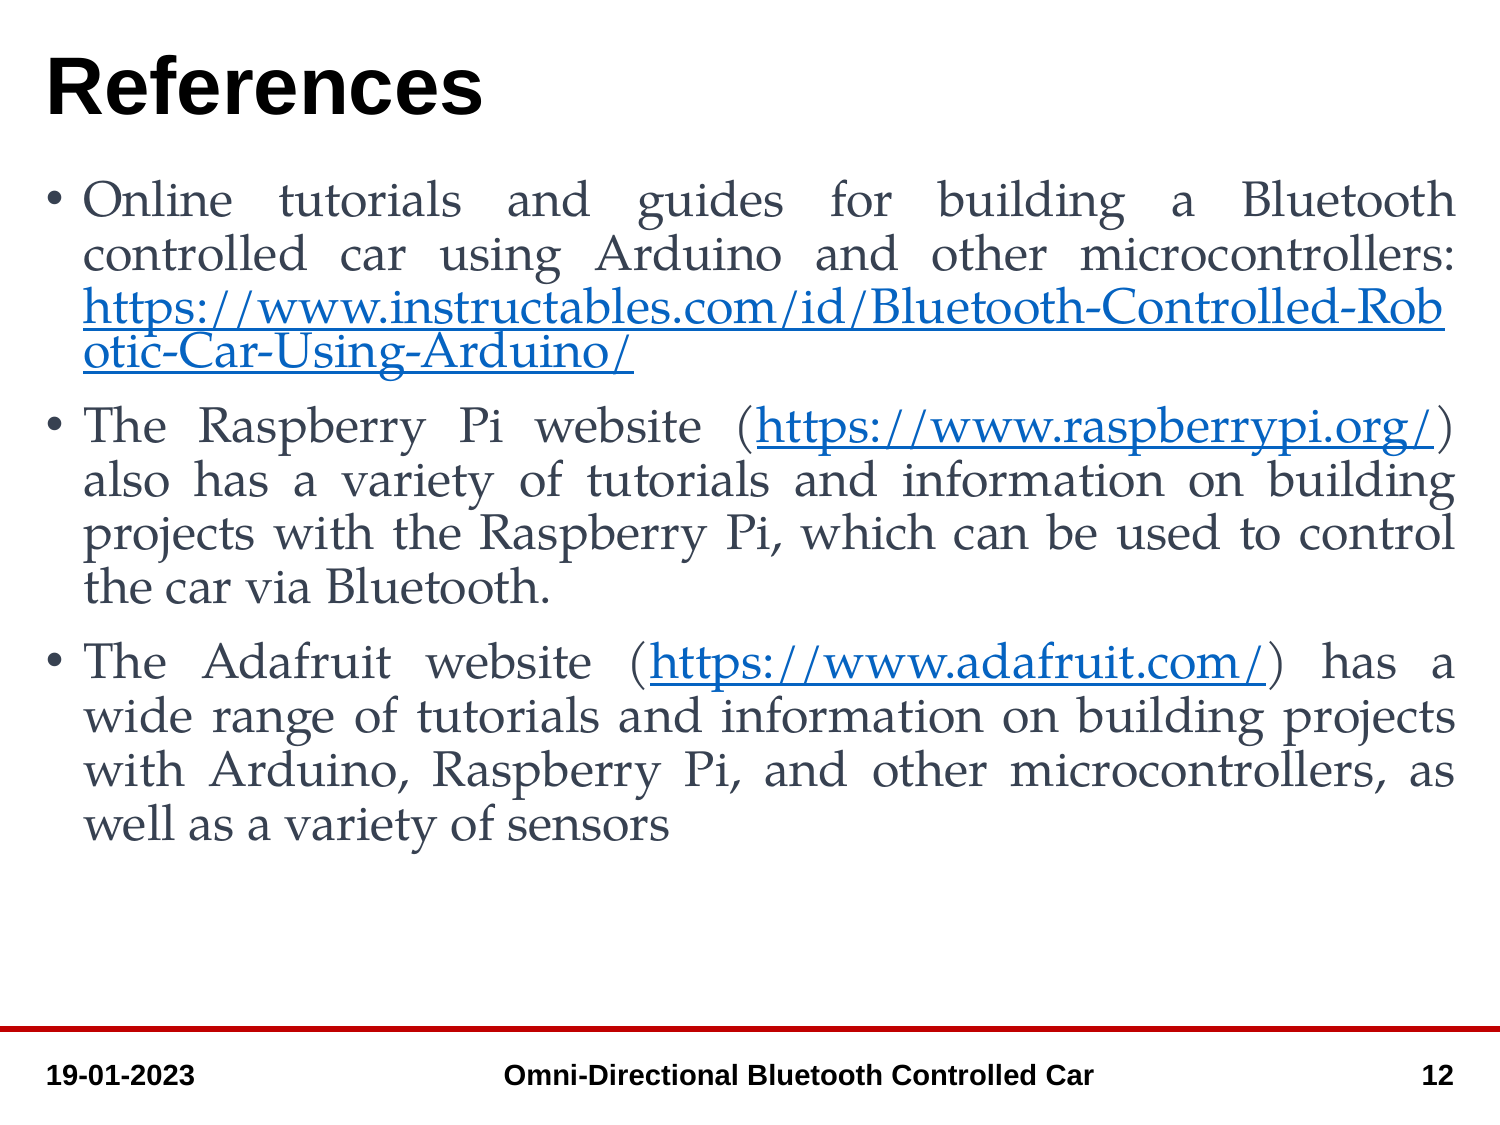

# References
Online tutorials and guides for building a Bluetooth controlled car using Arduino and other microcontrollers: https://www.instructables.com/id/Bluetooth-Controlled-Robotic-Car-Using-Arduino/
The Raspberry Pi website (https://www.raspberrypi.org/) also has a variety of tutorials and information on building projects with the Raspberry Pi, which can be used to control the car via Bluetooth.
The Adafruit website (https://www.adafruit.com/) has a wide range of tutorials and information on building projects with Arduino, Raspberry Pi, and other microcontrollers, as well as a variety of sensors

19-01-2023
12
Omni-Directional Bluetooth Controlled Car